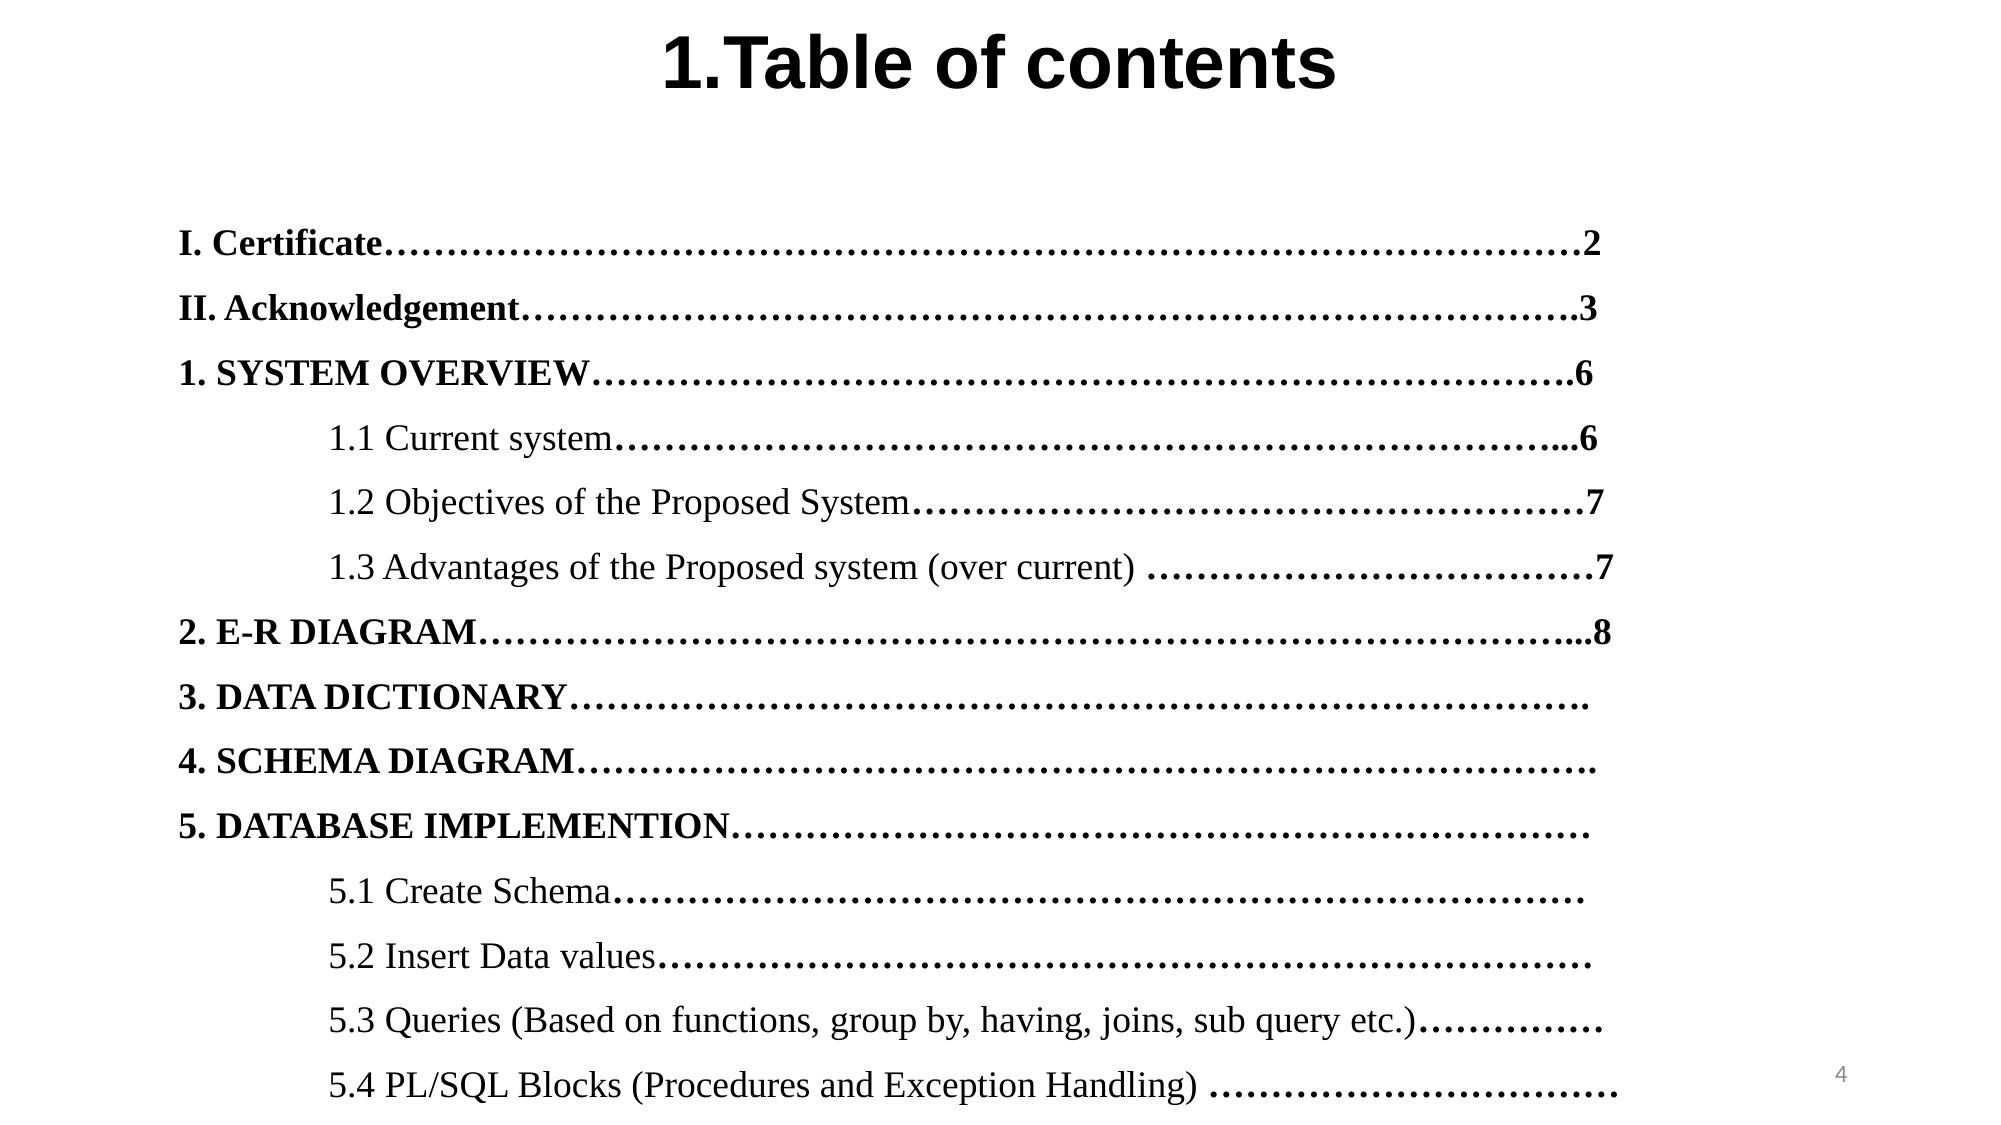

1.Table of contents
I. Certificate……………………………………………………………………………………2
II. Acknowledgement………………………………………………………………………….3
1. SYSTEM OVERVIEW…………………………………………………………………….6
	1.1 Current system…………………………………………………………………...6
	1.2 Objectives of the Proposed System………………………………………………7
	1.3 Advantages of the Proposed system (over current) ………………………………7
2. E-R DIAGRAM……………………………………………………………………………...8
3. DATA DICTIONARY……………………………………………………………………….
4. SCHEMA DIAGRAM……………………………………………………………………….
5. DATABASE IMPLEMENTION……………………………………………………………
	5.1 Create Schema……………………………………………………………………
	5.2 Insert Data values…………………………………………………………………
	5.3 Queries (Based on functions, group by, having, joins, sub query etc.)……………
	5.4 PL/SQL Blocks (Procedures and Exception Handling) ……………………………
4